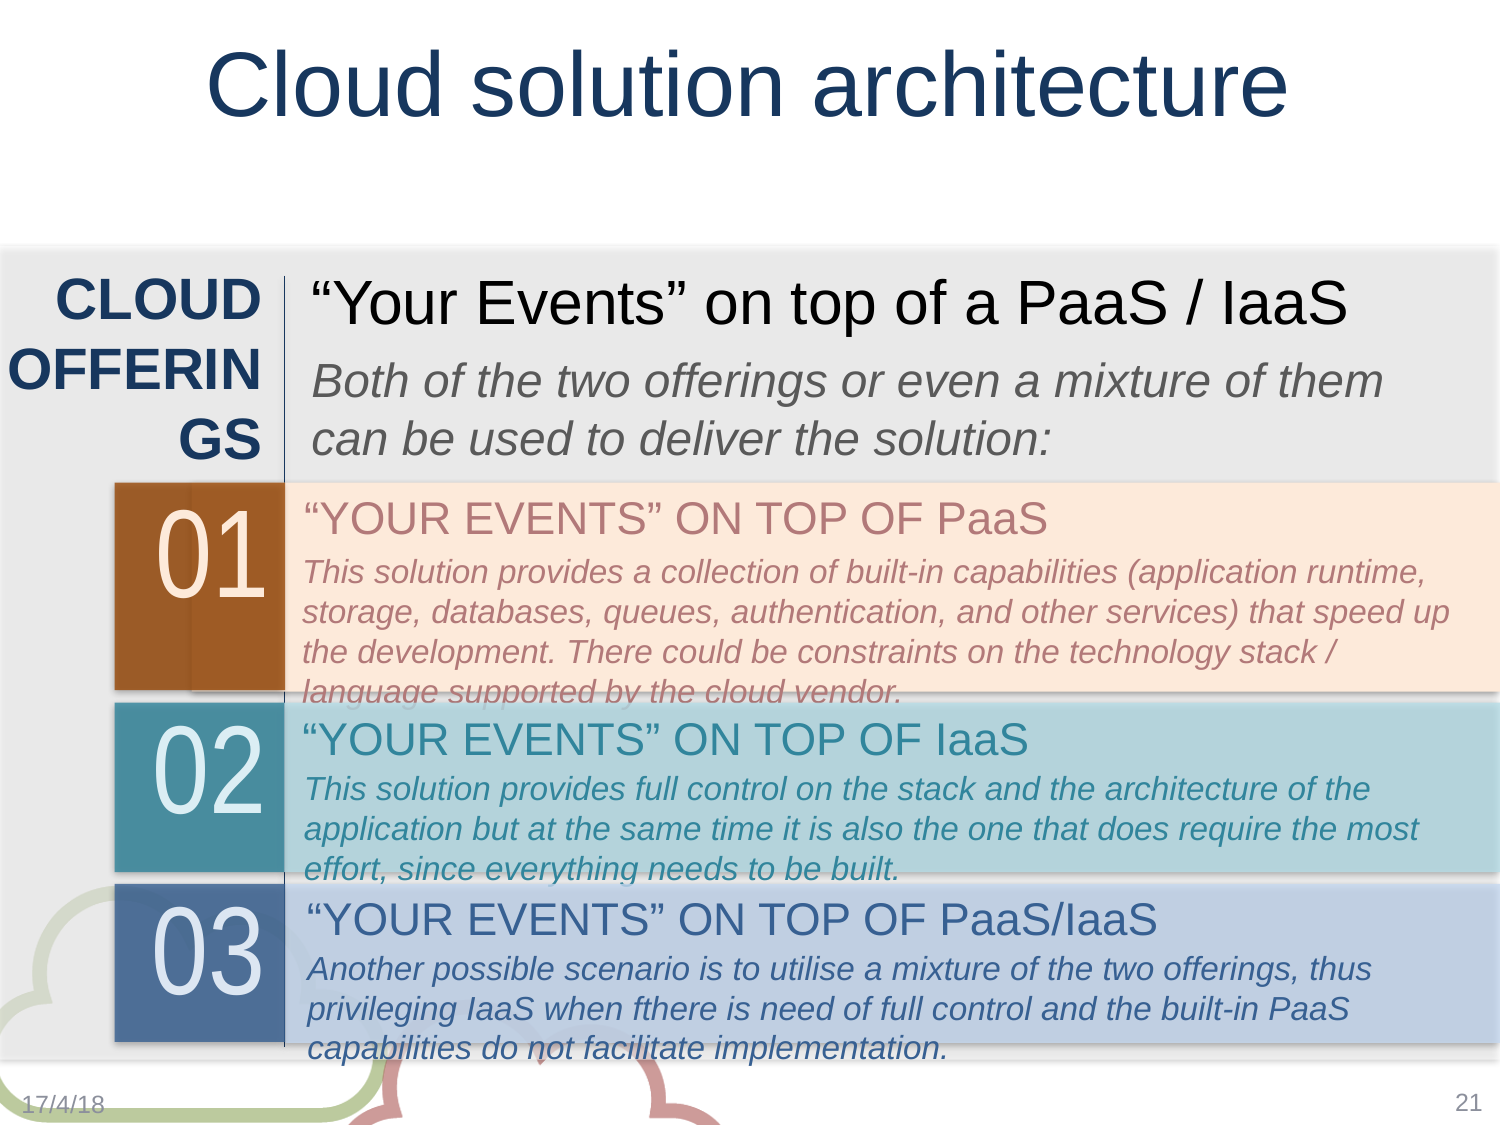

# Cloud solution architecture

CLOUD OFFERINGS
“Your Events” on top of a PaaS / IaaS
Both of the two offerings or even a mixture of them can be used to deliver the solution:
01

“YOUR EVENTS” ON TOP OF PaaS
This solution provides a collection of built-in capabilities (application runtime, storage, databases, queues, authentication, and other services) that speed up the development. There could be constraints on the technology stack / language supported by the cloud vendor.
02

“YOUR EVENTS” ON TOP OF IaaS
This solution provides full control on the stack and the architecture of the application but at the same time it is also the one that does require the most effort, since everything needs to be built.
03

“YOUR EVENTS” ON TOP OF PaaS/IaaS
Another possible scenario is to utilise a mixture of the two offerings, thus privileging IaaS when fthere is need of full control and the built-in PaaS capabilities do not facilitate implementation.
21
17/4/18